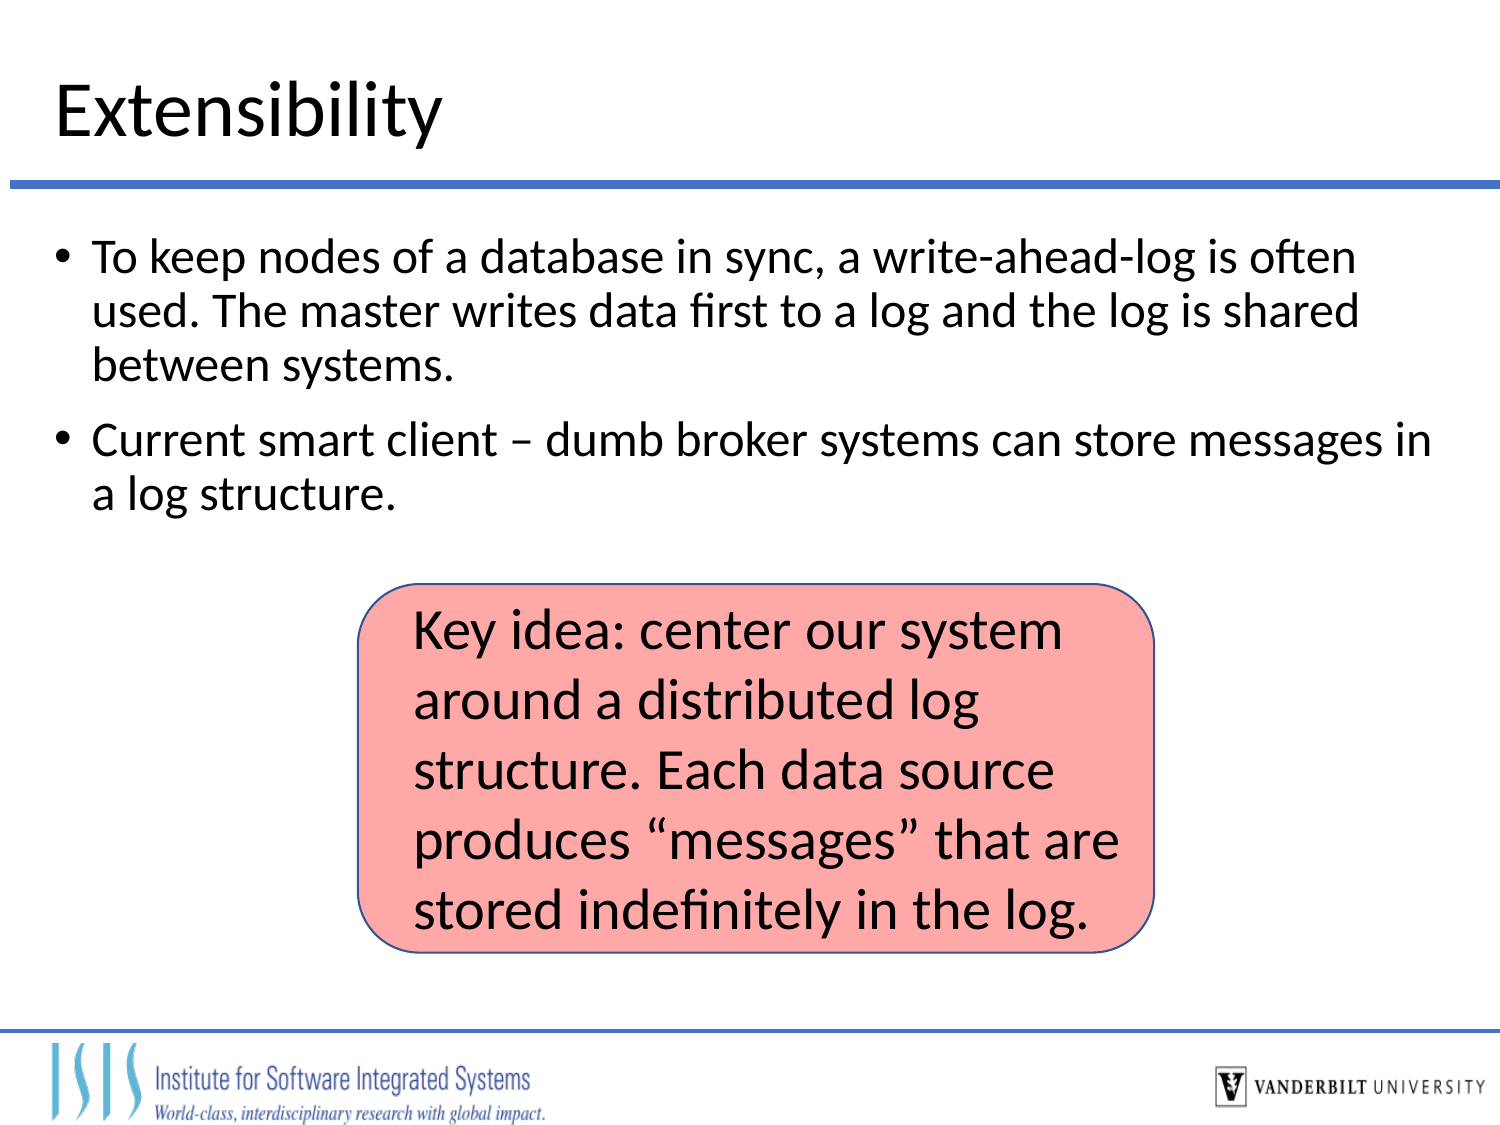

# Extensibility
To keep nodes of a database in sync, a write-ahead-log is often used. The master writes data first to a log and the log is shared between systems.
Current smart client – dumb broker systems can store messages in a log structure.

Key idea: center our system around a distributed log structure. Each data source produces “messages” that are stored indefinitely in the log.